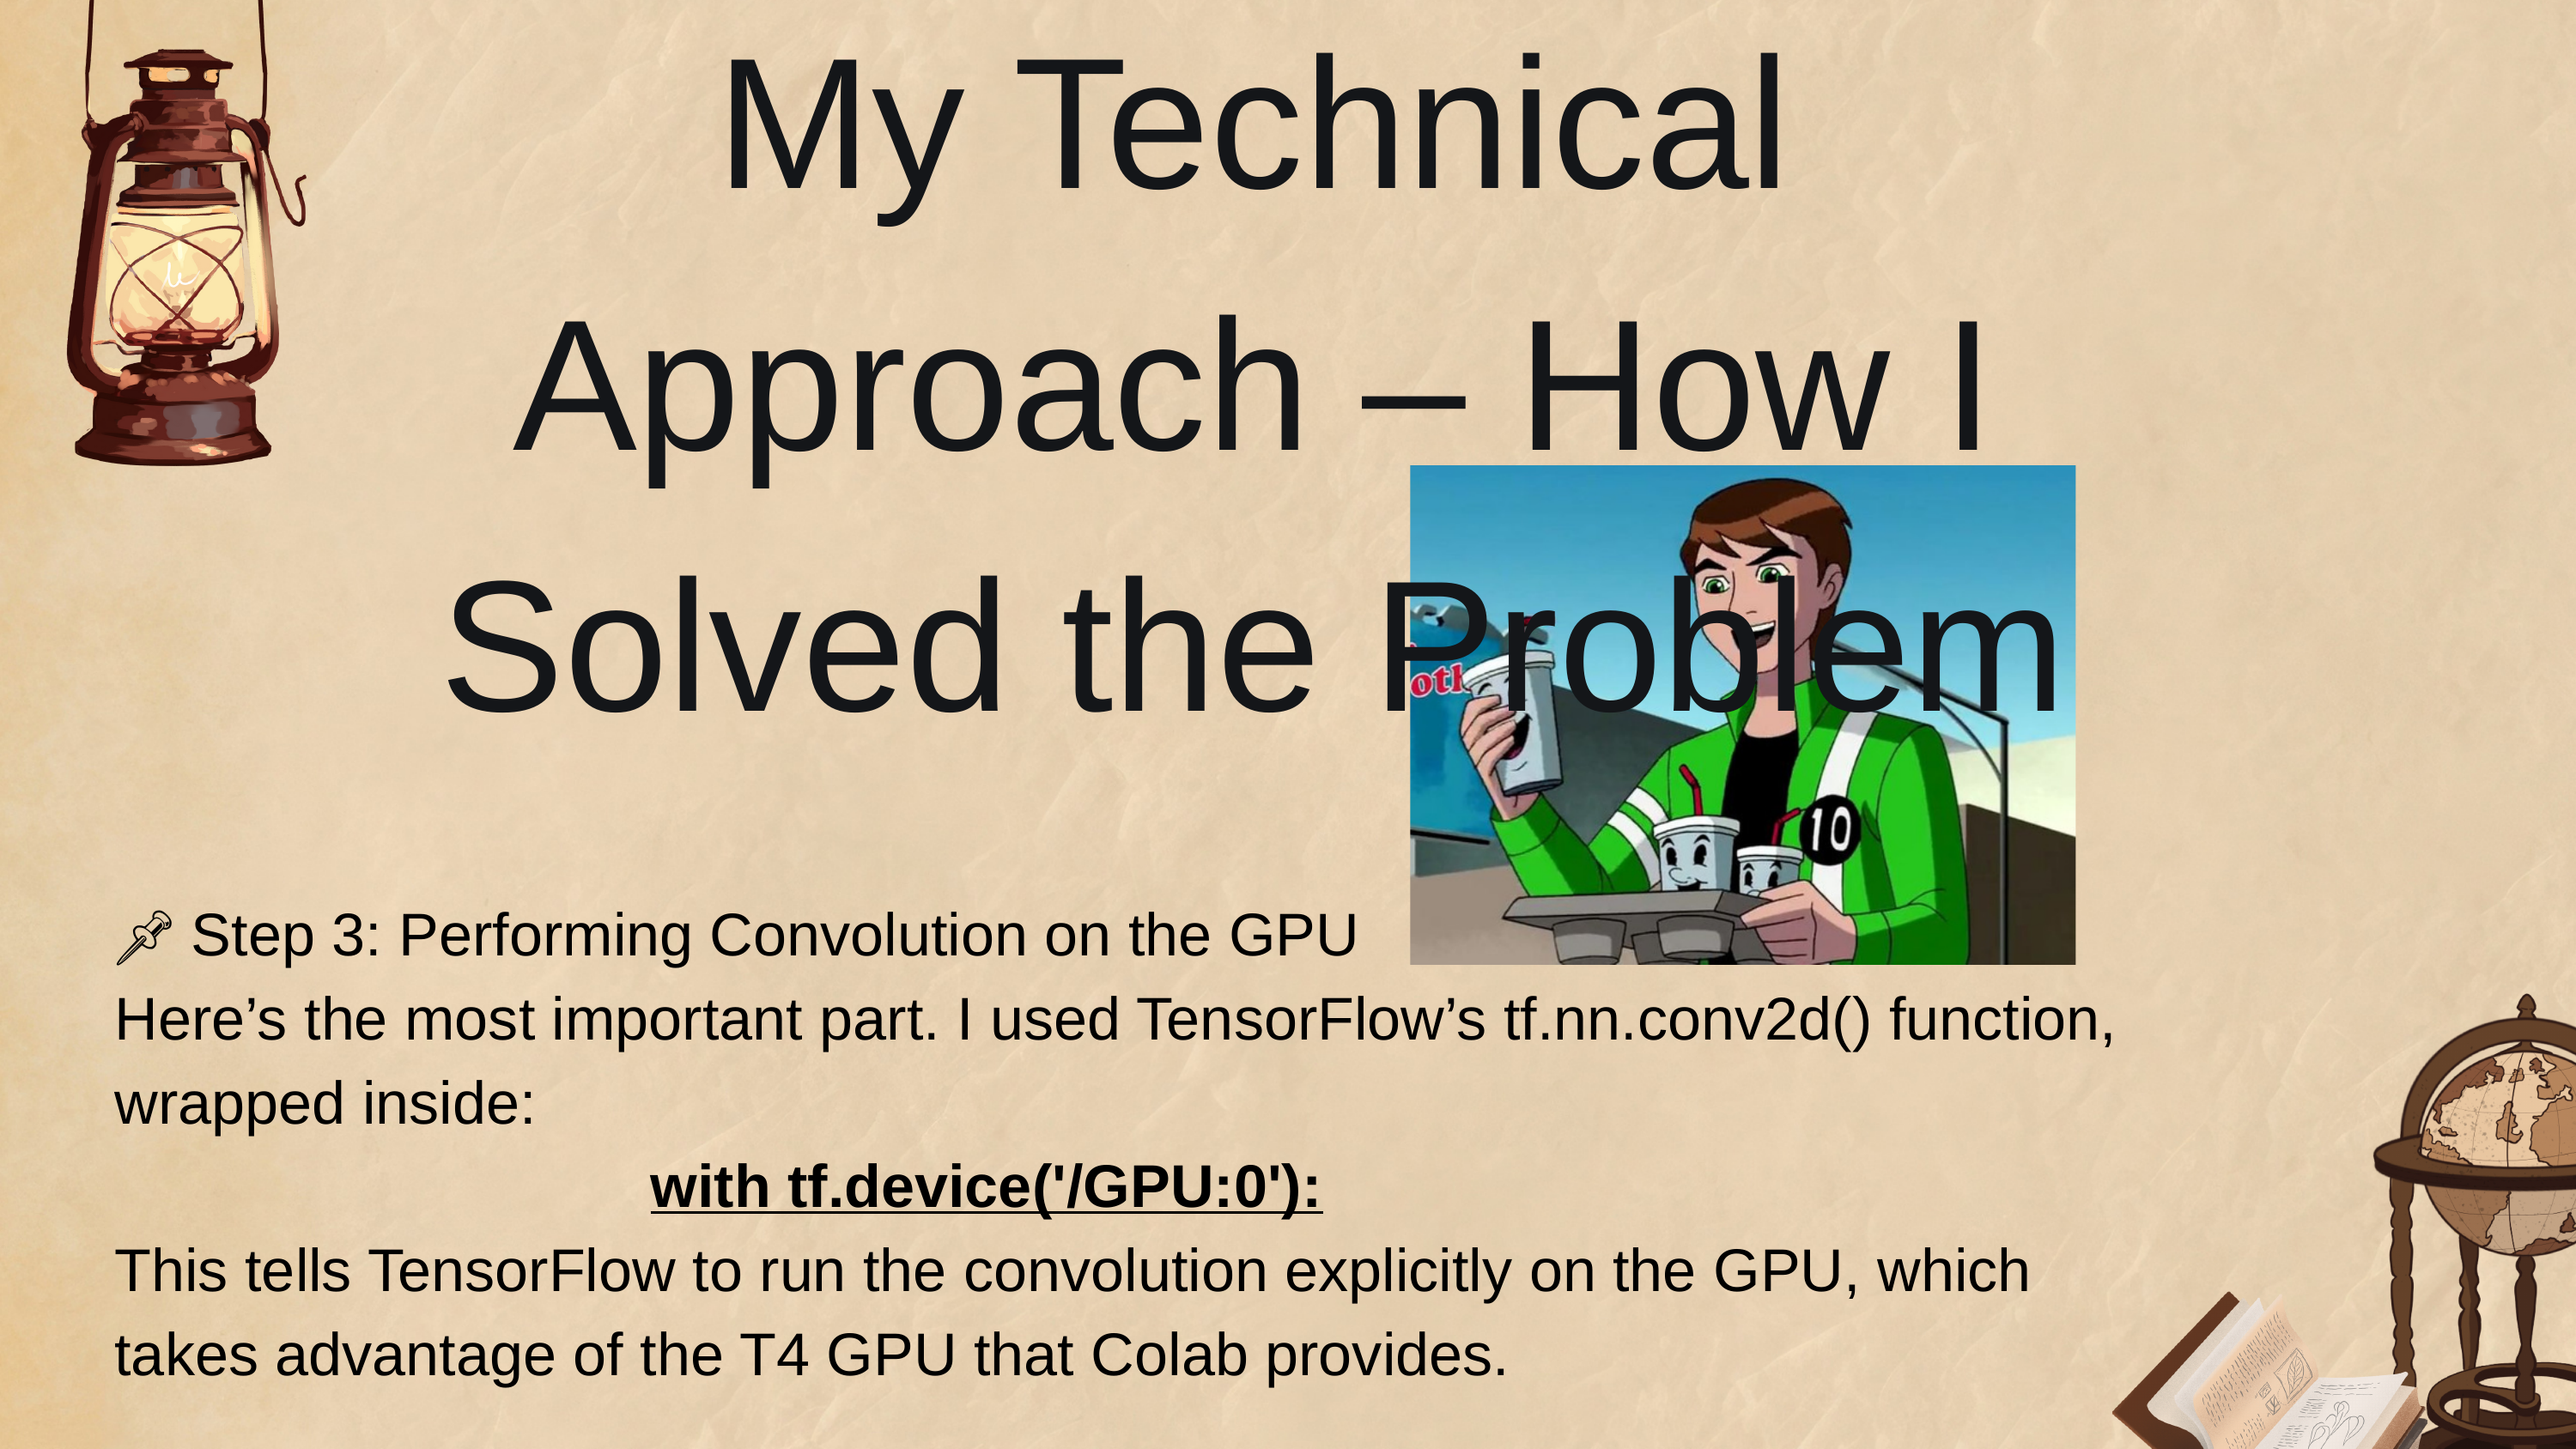

My Technical Approach – How I Solved the Problem

📌 Step 3: Performing Convolution on the GPU
Here’s the most important part. I used TensorFlow’s tf.nn.conv2d() function, wrapped inside:
                                with tf.device('/GPU:0'):
This tells TensorFlow to run the convolution explicitly on the GPU, which takes advantage of the T4 GPU that Colab provides.